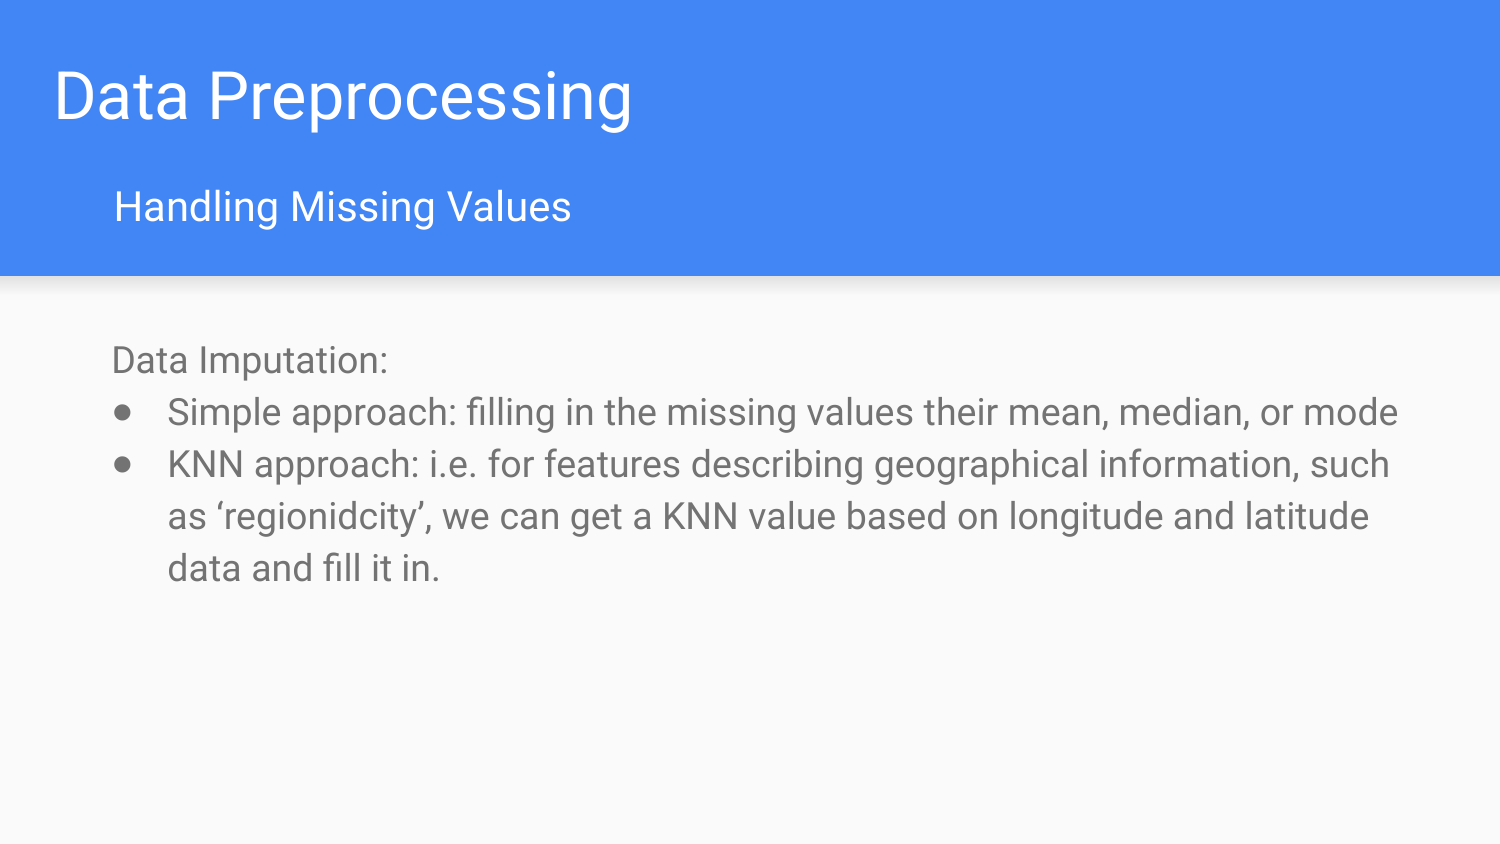

# Problem Statement and Data Description

Problem Statement and Data Description

Problem Statement and Data Description

Problem Statement and Data Description

Data Preprocessing
Handling Missing Values
Data Imputation:
Simple approach: filling in the missing values their mean, median, or mode
KNN approach: i.e. for features describing geographical information, such as ‘regionidcity’, we can get a KNN value based on longitude and latitude data and fill it in.